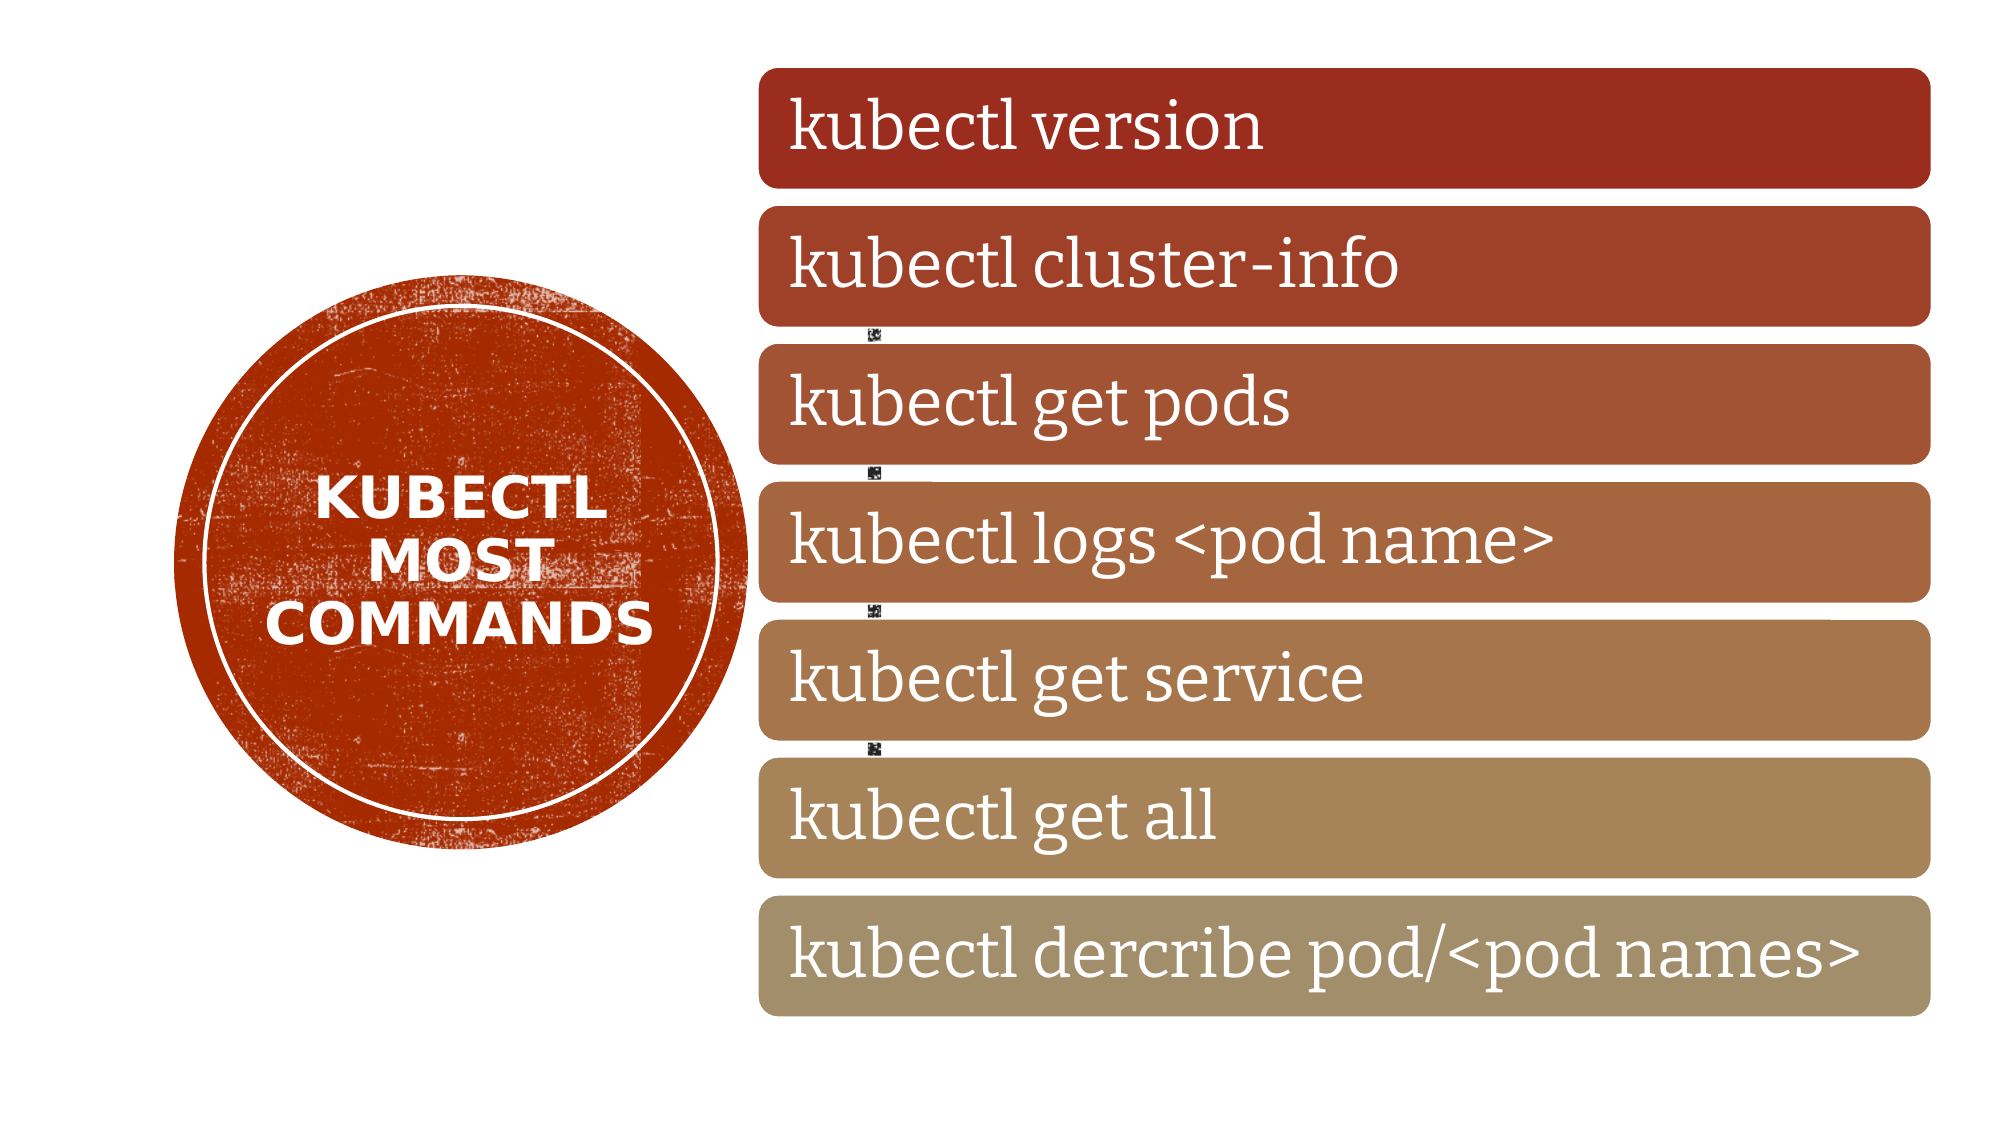

kubectl version
kubectl cluster-info
kubectl get pods
kubectl logs <pod name>
kubectl get service
kubectl get all
kubectl dercribe pod/<pod names>

# Kubectl most commands